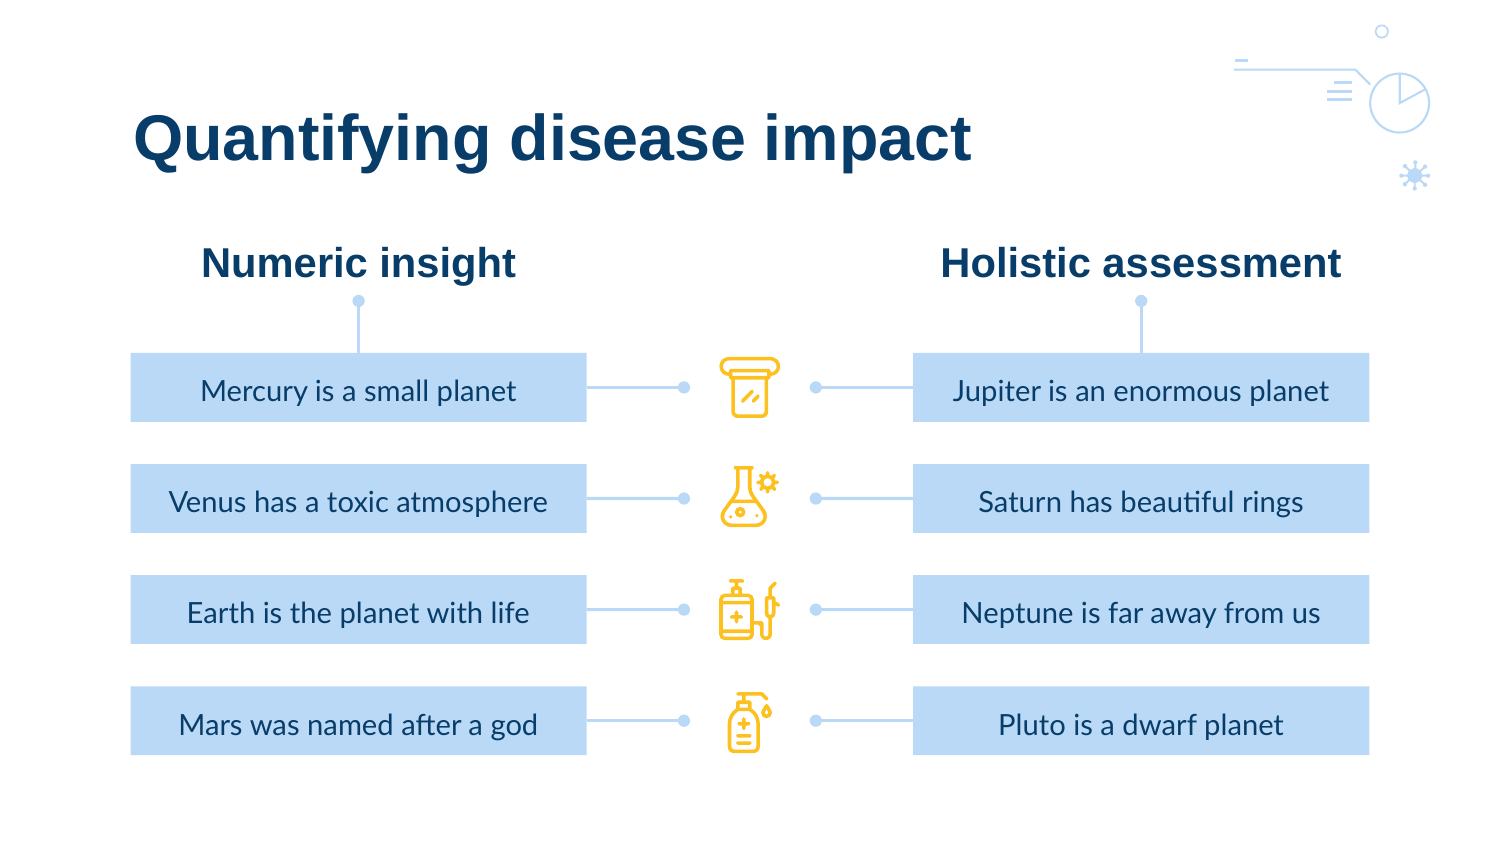

# Quantifying disease impact
Numeric insight
Holistic assessment
Mercury is a small planet
Jupiter is an enormous planet

Venus has a toxic atmosphere
Saturn has beautiful rings

Earth is the planet with life
Neptune is far away from us

Mars was named after a god
Pluto is a dwarf planet